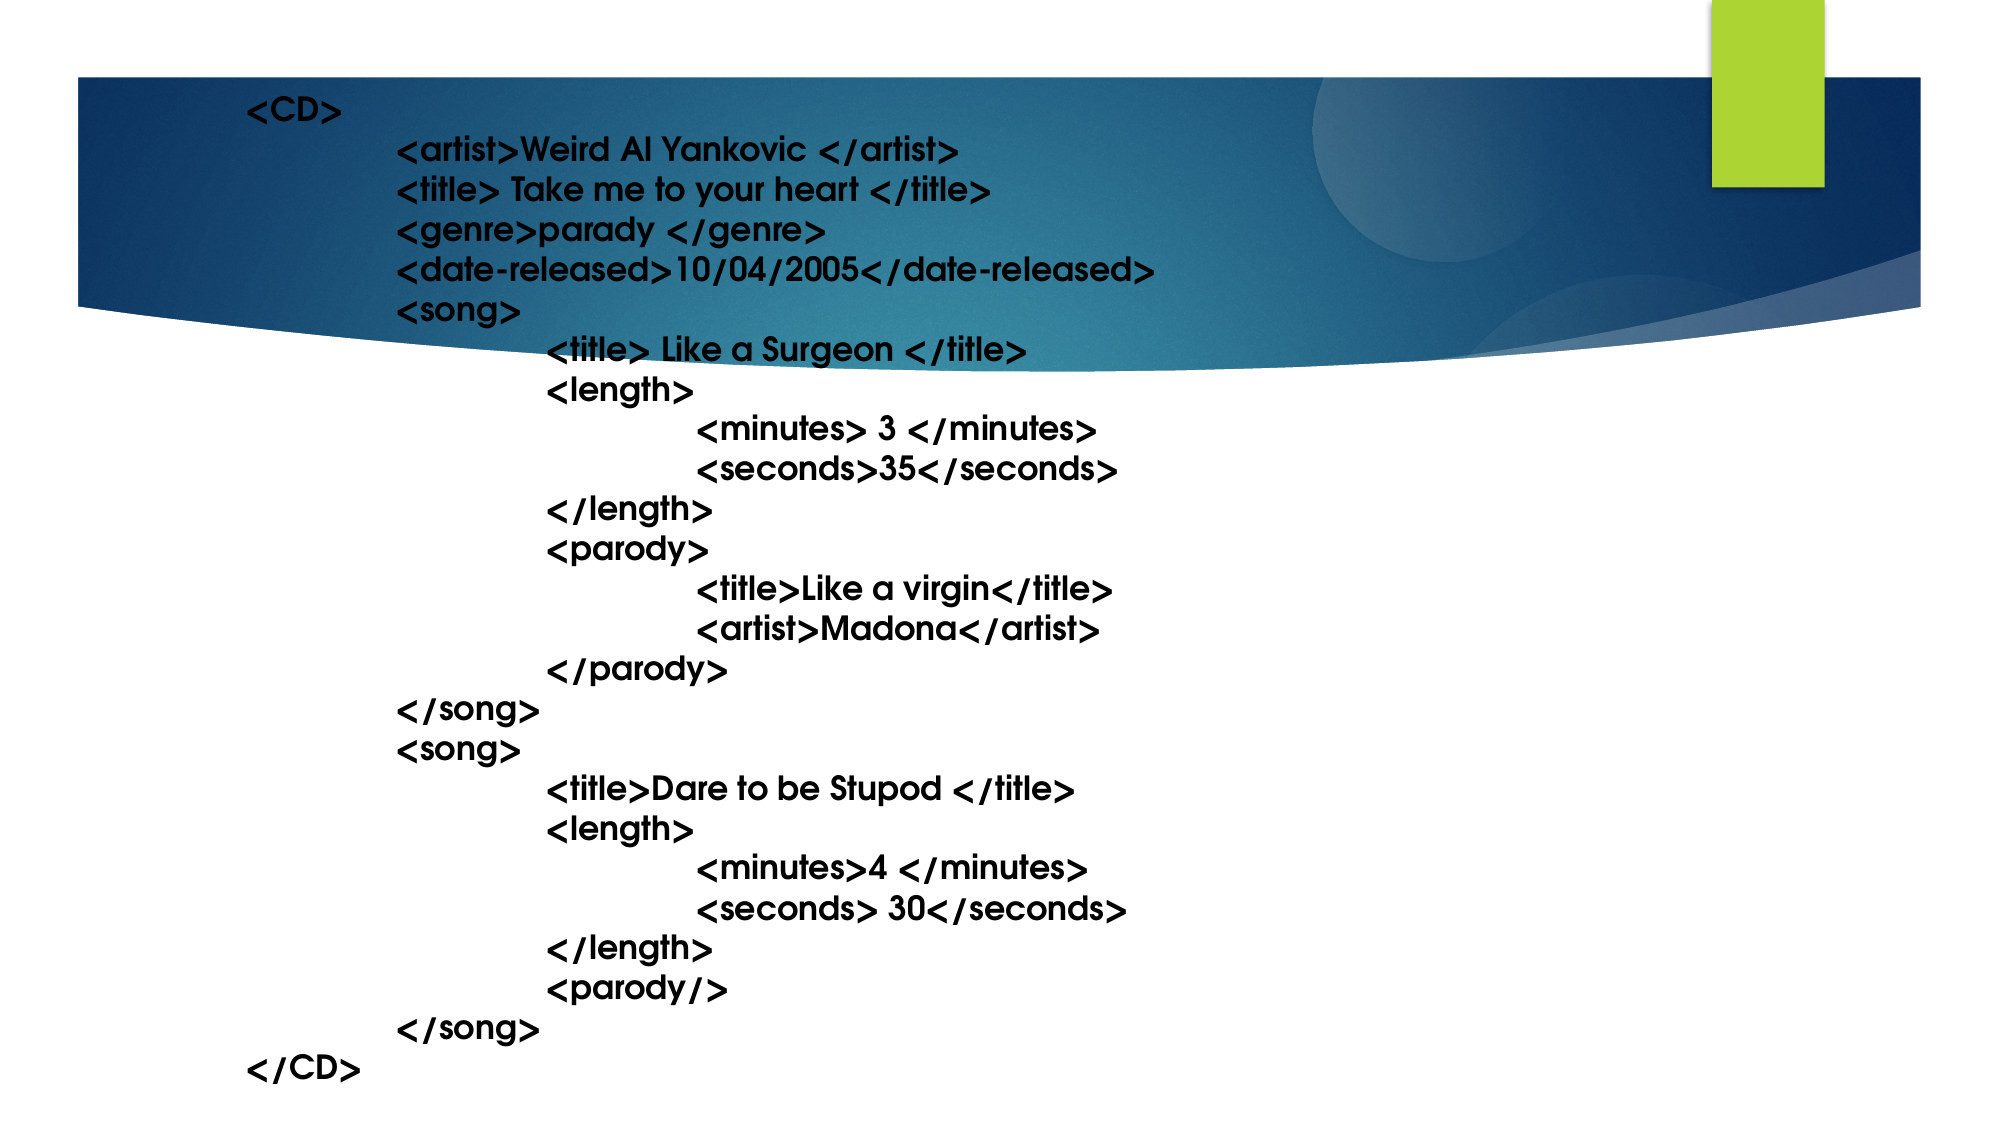

<CD>
	<artist>Weird Al Yankovic </artist>
	<title> Take me to your heart </title>
	<genre>parady </genre>
	<date-released>10/04/2005</date-released>
	<song>
		<title> Like a Surgeon </title>
		<length>
			<minutes> 3 </minutes>
			<seconds>35</seconds>
		</length>
		<parody>
			<title>Like a virgin</title>
			<artist>Madona</artist>
		</parody>
	</song>
	<song>
		<title>Dare to be Stupod </title>
		<length>
			<minutes>4 </minutes>
			<seconds> 30</seconds>
		</length>
		<parody/>
	</song>
</CD>